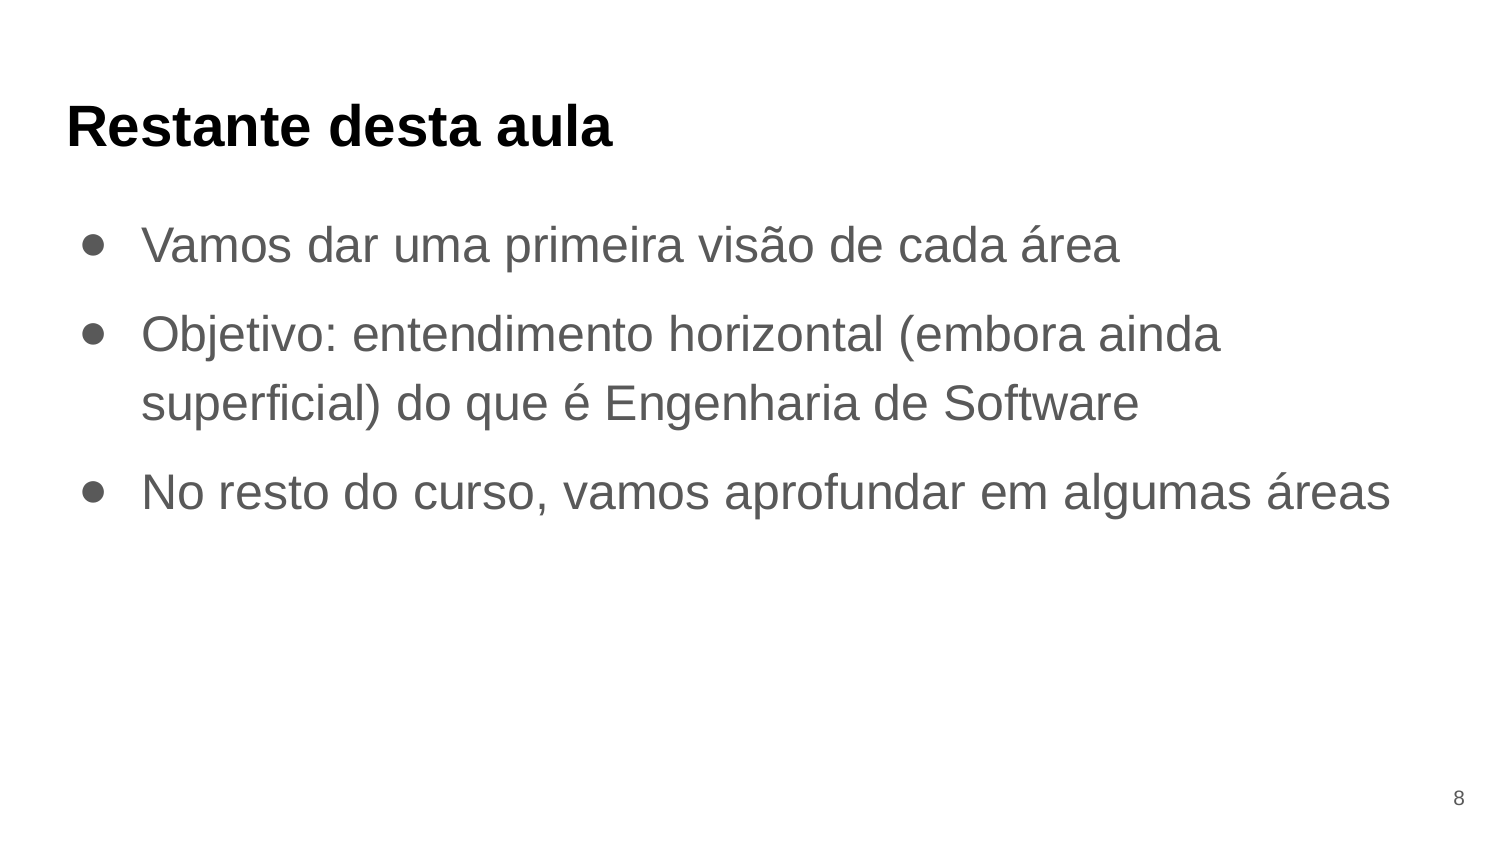

# Restante desta aula
Vamos dar uma primeira visão de cada área
Objetivo: entendimento horizontal (embora ainda superficial) do que é Engenharia de Software
No resto do curso, vamos aprofundar em algumas áreas
8